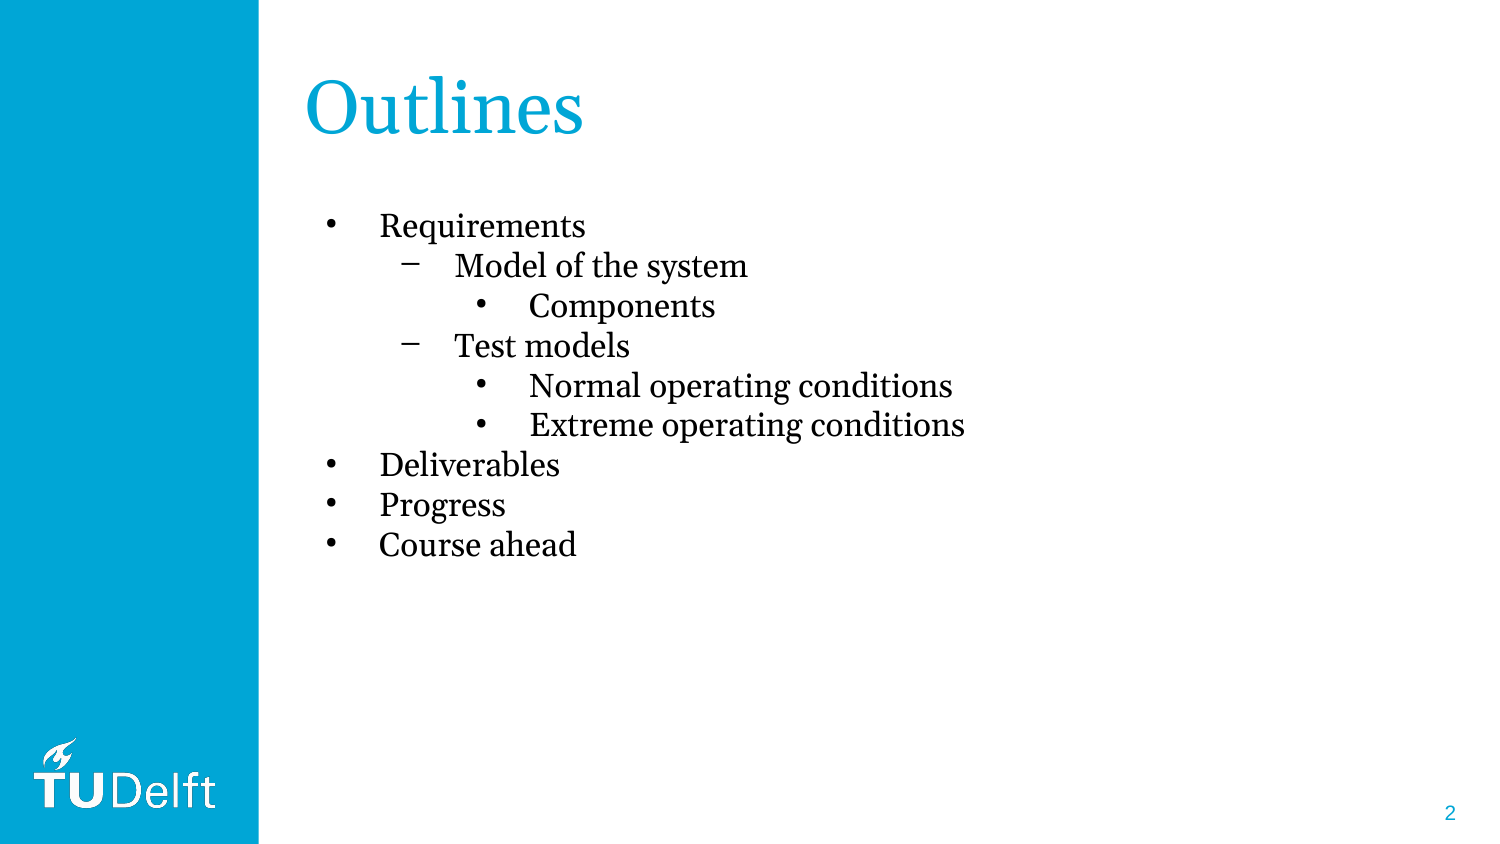

# Outlines
Requirements
Model of the system
Components
Test models
Normal operating conditions
Extreme operating conditions
Deliverables
Progress
Course ahead